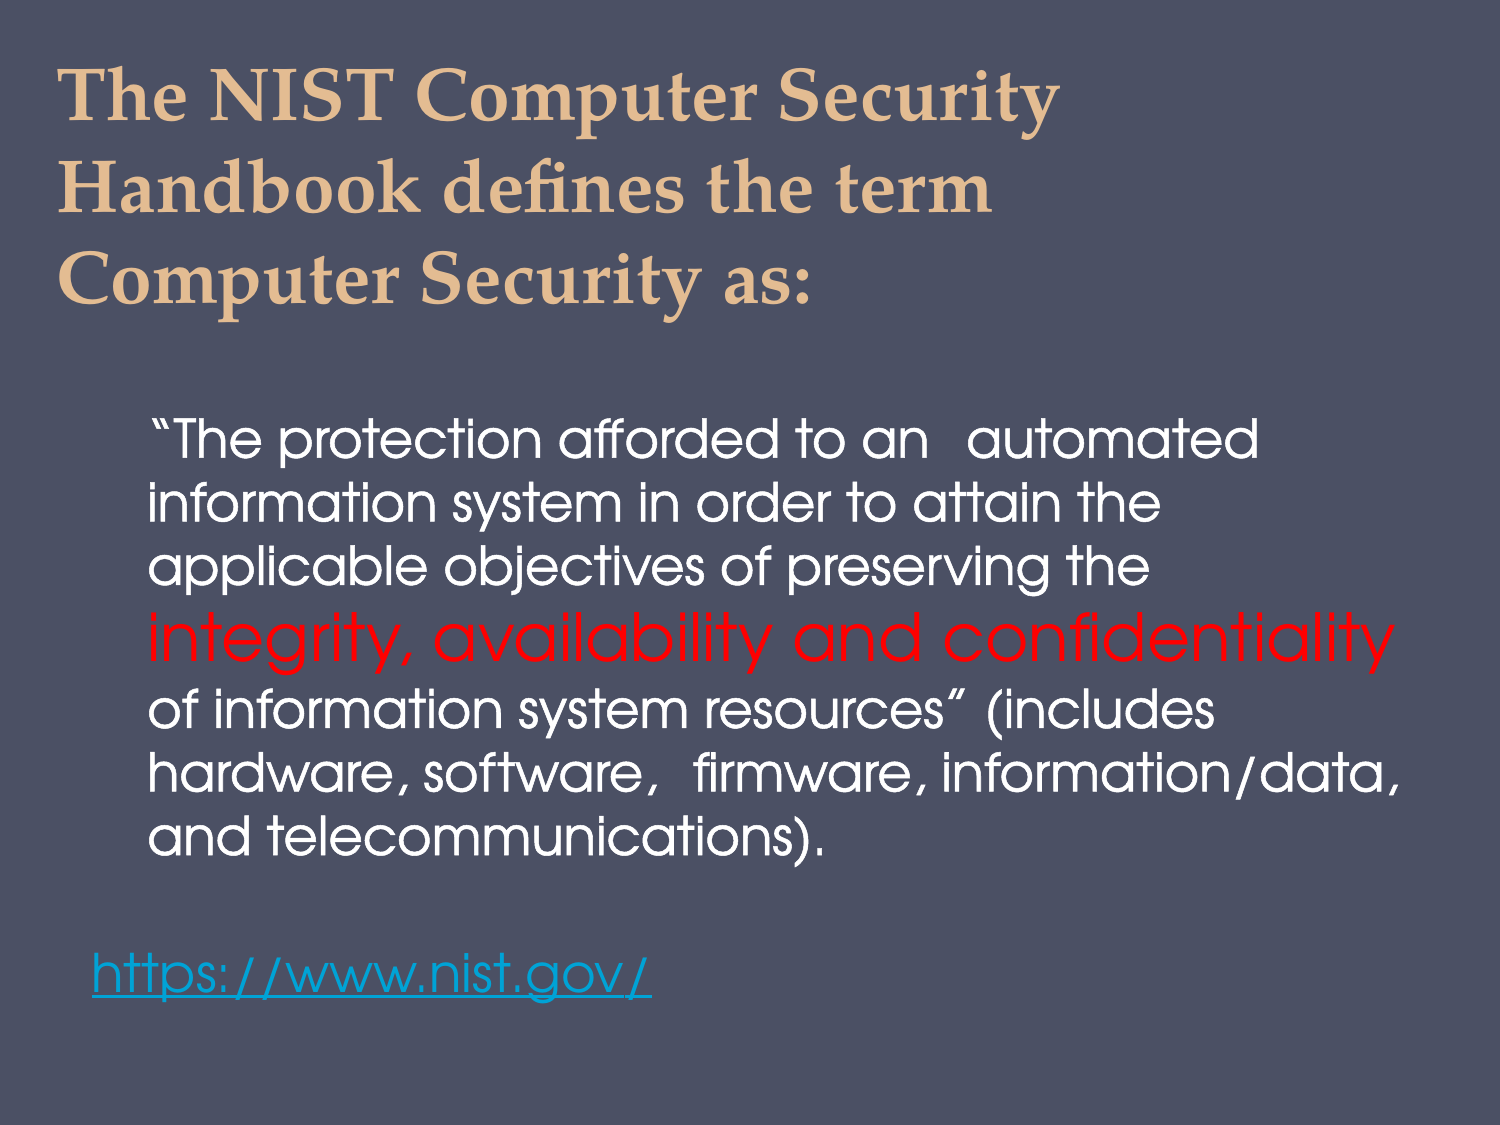

# The NIST Computer Security Handbook defines the term Computer Security as:
	“The protection afforded to an 	automated information system in order to attain the applicable objectives of preserving the integrity, availability and confidentiality of information system resources” (includes hardware, software, 	firmware, information/data, and telecommunications).
https://www.nist.gov/

© 2016 Pearson Education, Inc., Hoboken, NJ.  All rights reserved.